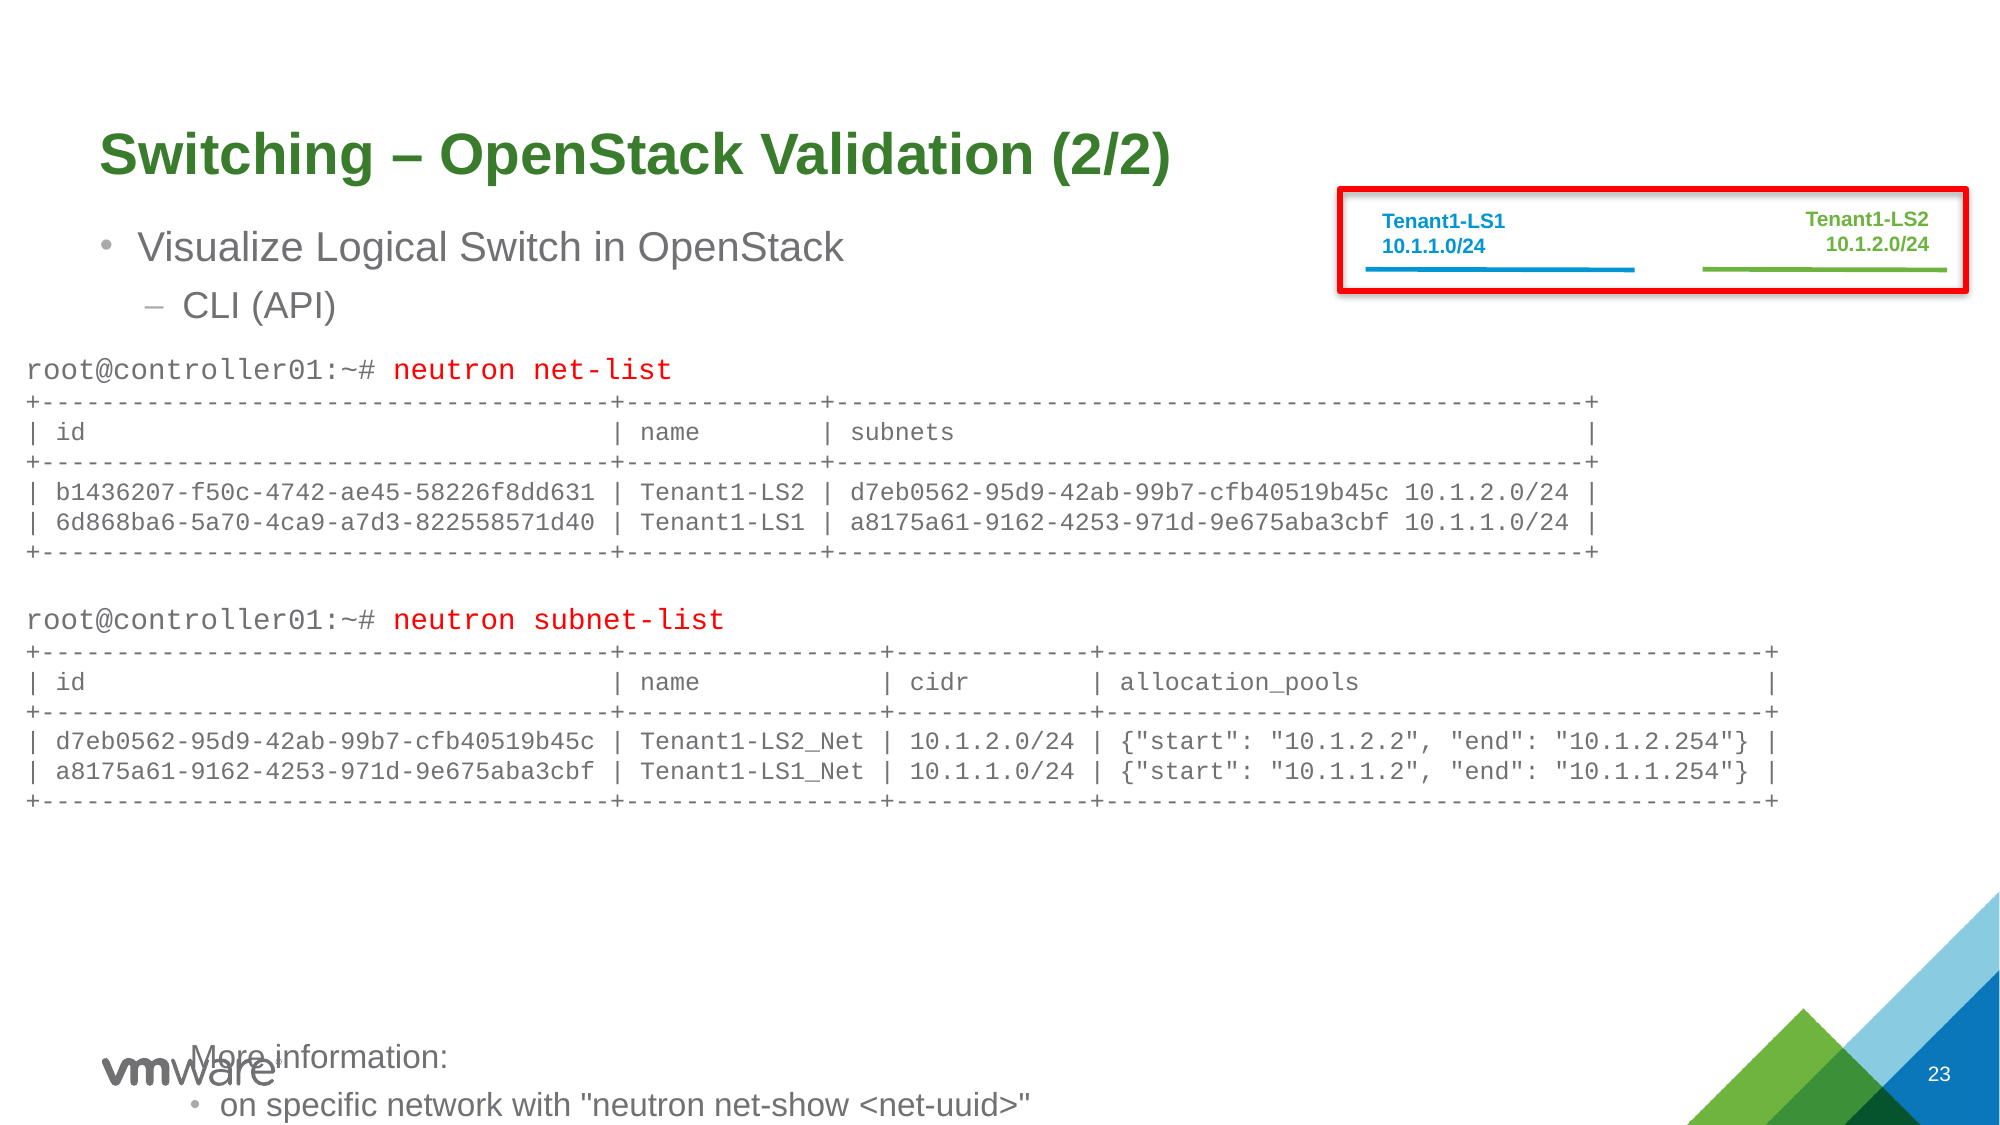

# Switching – OpenStack Validation (2/2)

Tenant1-LS2
10.1.2.0/24
Tenant1-LS1
10.1.1.0/24
Visualize Logical Switch in OpenStack
CLI (API)

More information:
on specific network with "neutron net-show <net-uuid>"
on specific subnet with "neutron subnet-show <subnet-uuid>"
root@controller01:~# neutron net-list
+--------------------------------------+-------------+--------------------------------------------------+
| id                                   | name        | subnets                                          |
+--------------------------------------+-------------+--------------------------------------------------+
| b1436207-f50c-4742-ae45-58226f8dd631 | Tenant1-LS2 | d7eb0562-95d9-42ab-99b7-cfb40519b45c 10.1.2.0/24 |
| 6d868ba6-5a70-4ca9-a7d3-822558571d40 | Tenant1-LS1 | a8175a61-9162-4253-971d-9e675aba3cbf 10.1.1.0/24 |
+--------------------------------------+-------------+--------------------------------------------------+

root@controller01:~# neutron subnet-list
+--------------------------------------+-----------------+-------------+--------------------------------------------+
| id                                   | name            | cidr        | allocation_pools                           |
+--------------------------------------+-----------------+-------------+--------------------------------------------+
| d7eb0562-95d9-42ab-99b7-cfb40519b45c | Tenant1-LS2_Net | 10.1.2.0/24 | {"start": "10.1.2.2", "end": "10.1.2.254"} |
| a8175a61-9162-4253-971d-9e675aba3cbf | Tenant1-LS1_Net | 10.1.1.0/24 | {"start": "10.1.1.2", "end": "10.1.1.254"} |
+--------------------------------------+-----------------+-------------+--------------------------------------------+
23